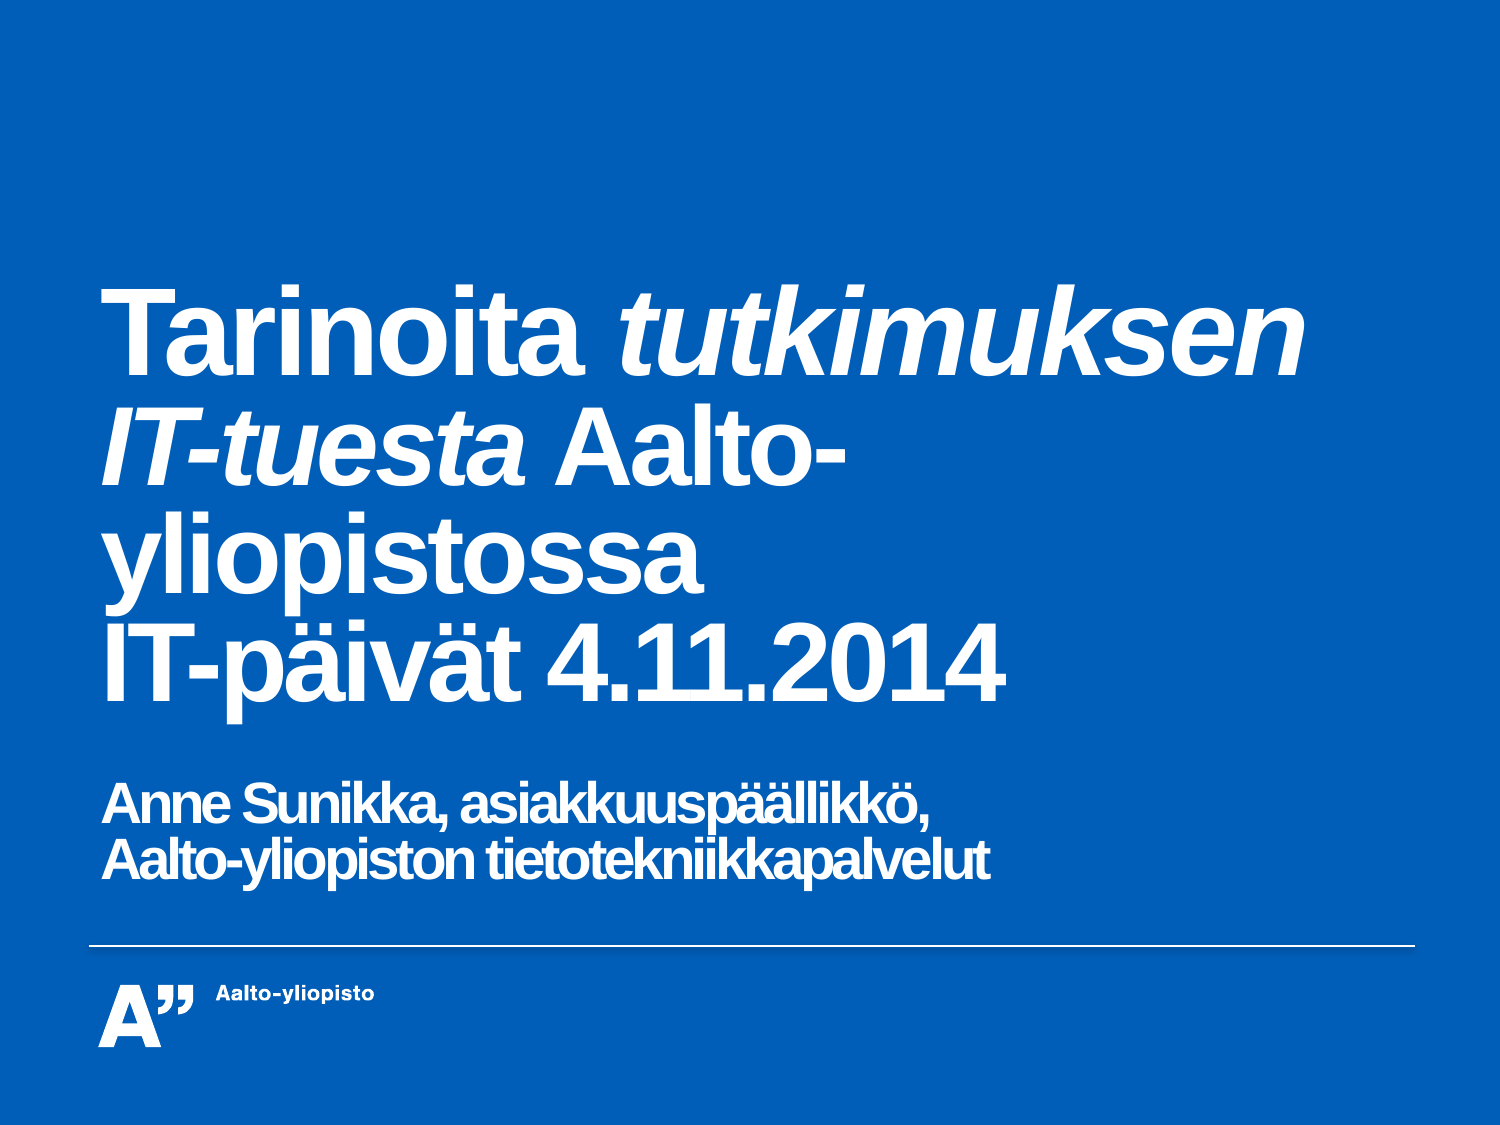

# Tarinoita tutkimuksen IT-tuesta Aalto-yliopistossa IT-päivät 4.11.2014 Anne Sunikka, asiakkuuspäällikkö, Aalto-yliopiston tietotekniikkapalvelut